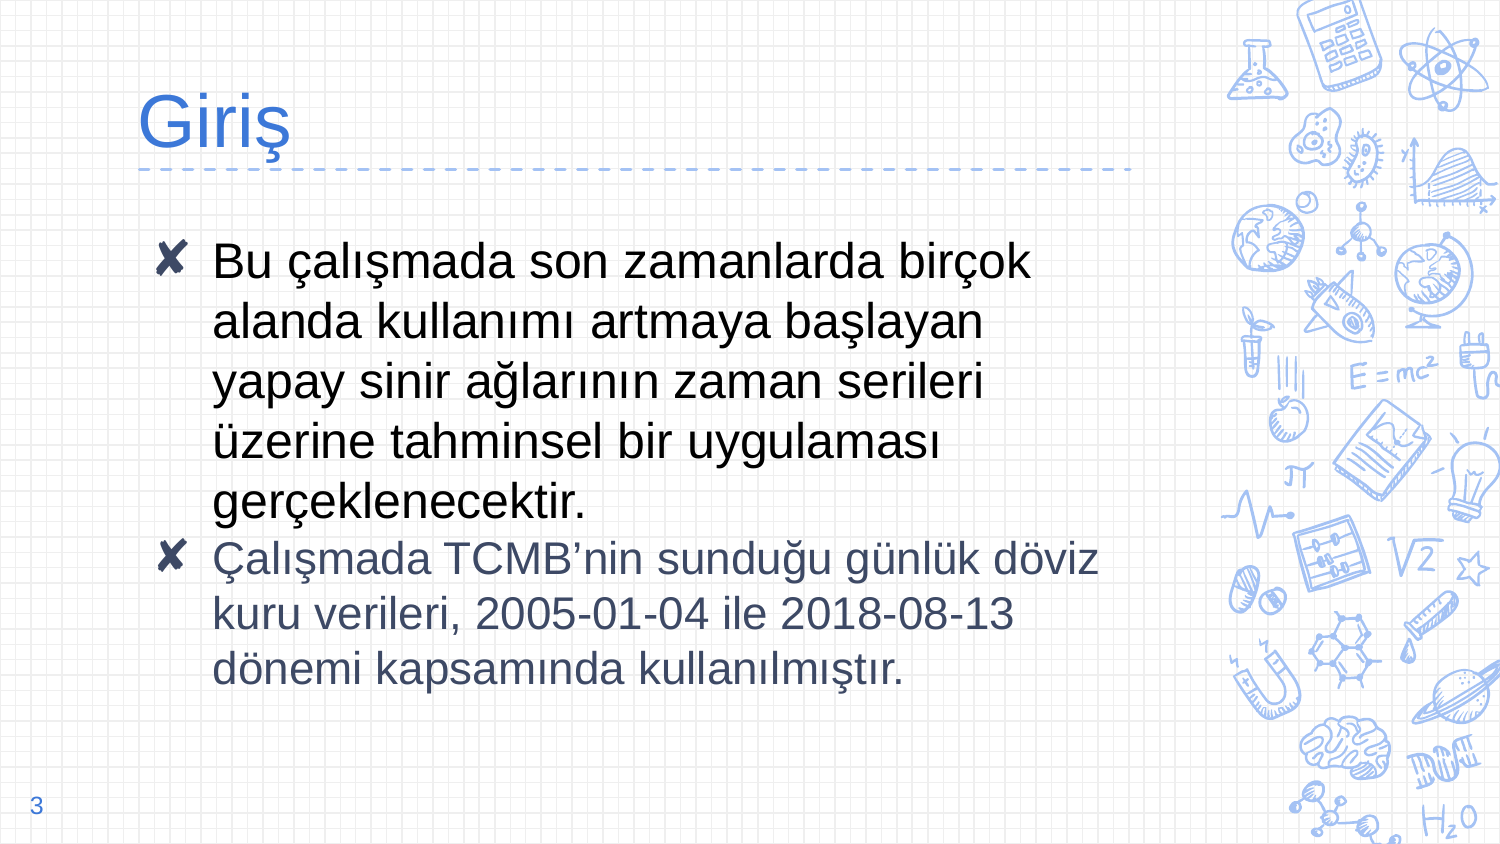

# Giriş
Bu çalışmada son zamanlarda birçok alanda kullanımı artmaya başlayan yapay sinir ağlarının zaman serileri üzerine tahminsel bir uygulaması gerçeklenecektir.
Çalışmada TCMB’nin sunduğu günlük döviz kuru verileri, 2005-01-04 ile 2018-08-13 dönemi kapsamında kullanılmıştır.
3